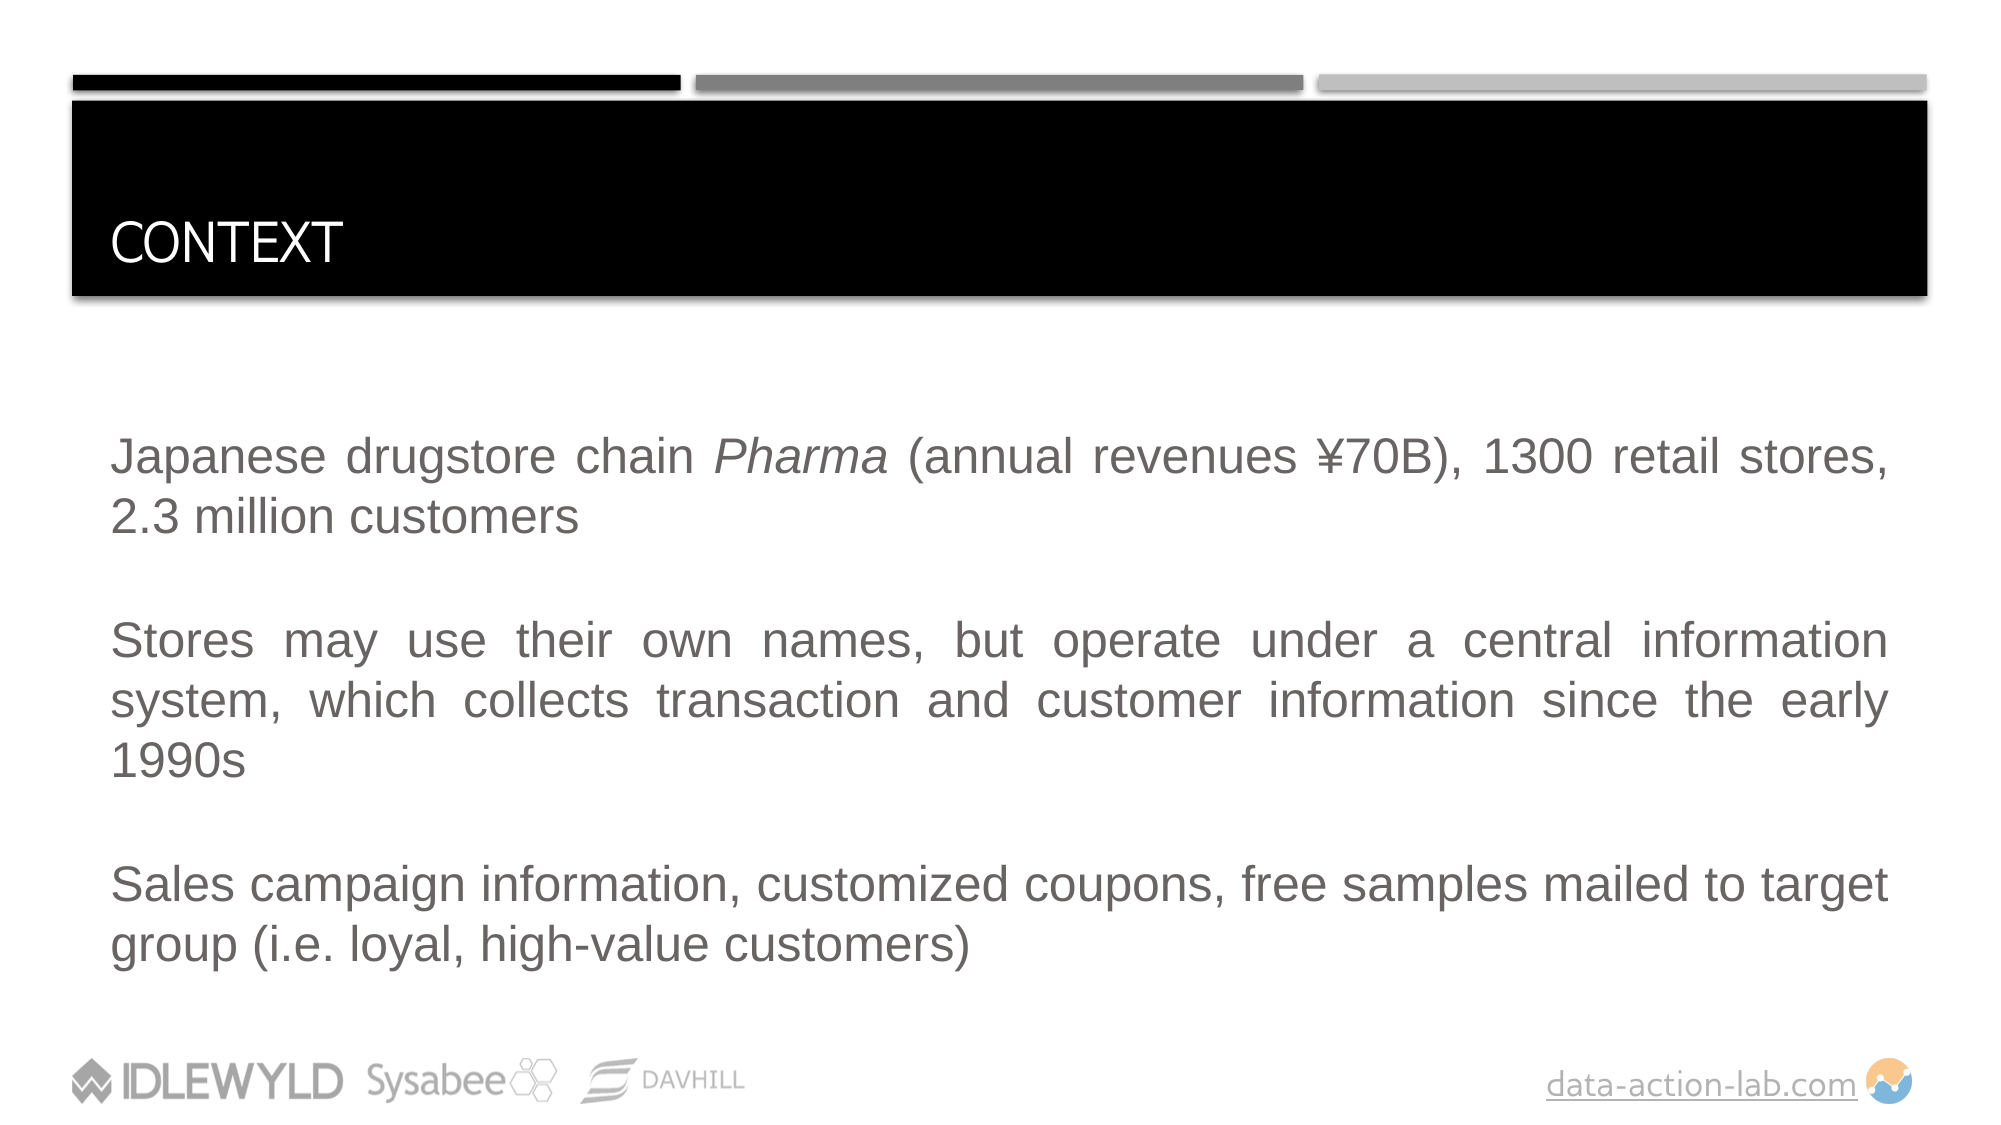

# Context
Japanese drugstore chain Pharma (annual revenues ¥70B), 1300 retail stores, 2.3 million customers

Stores may use their own names, but operate under a central information system, which collects transaction and customer information since the early 1990s

Sales campaign information, customized coupons, free samples mailed to target group (i.e. loyal, high-value customers)